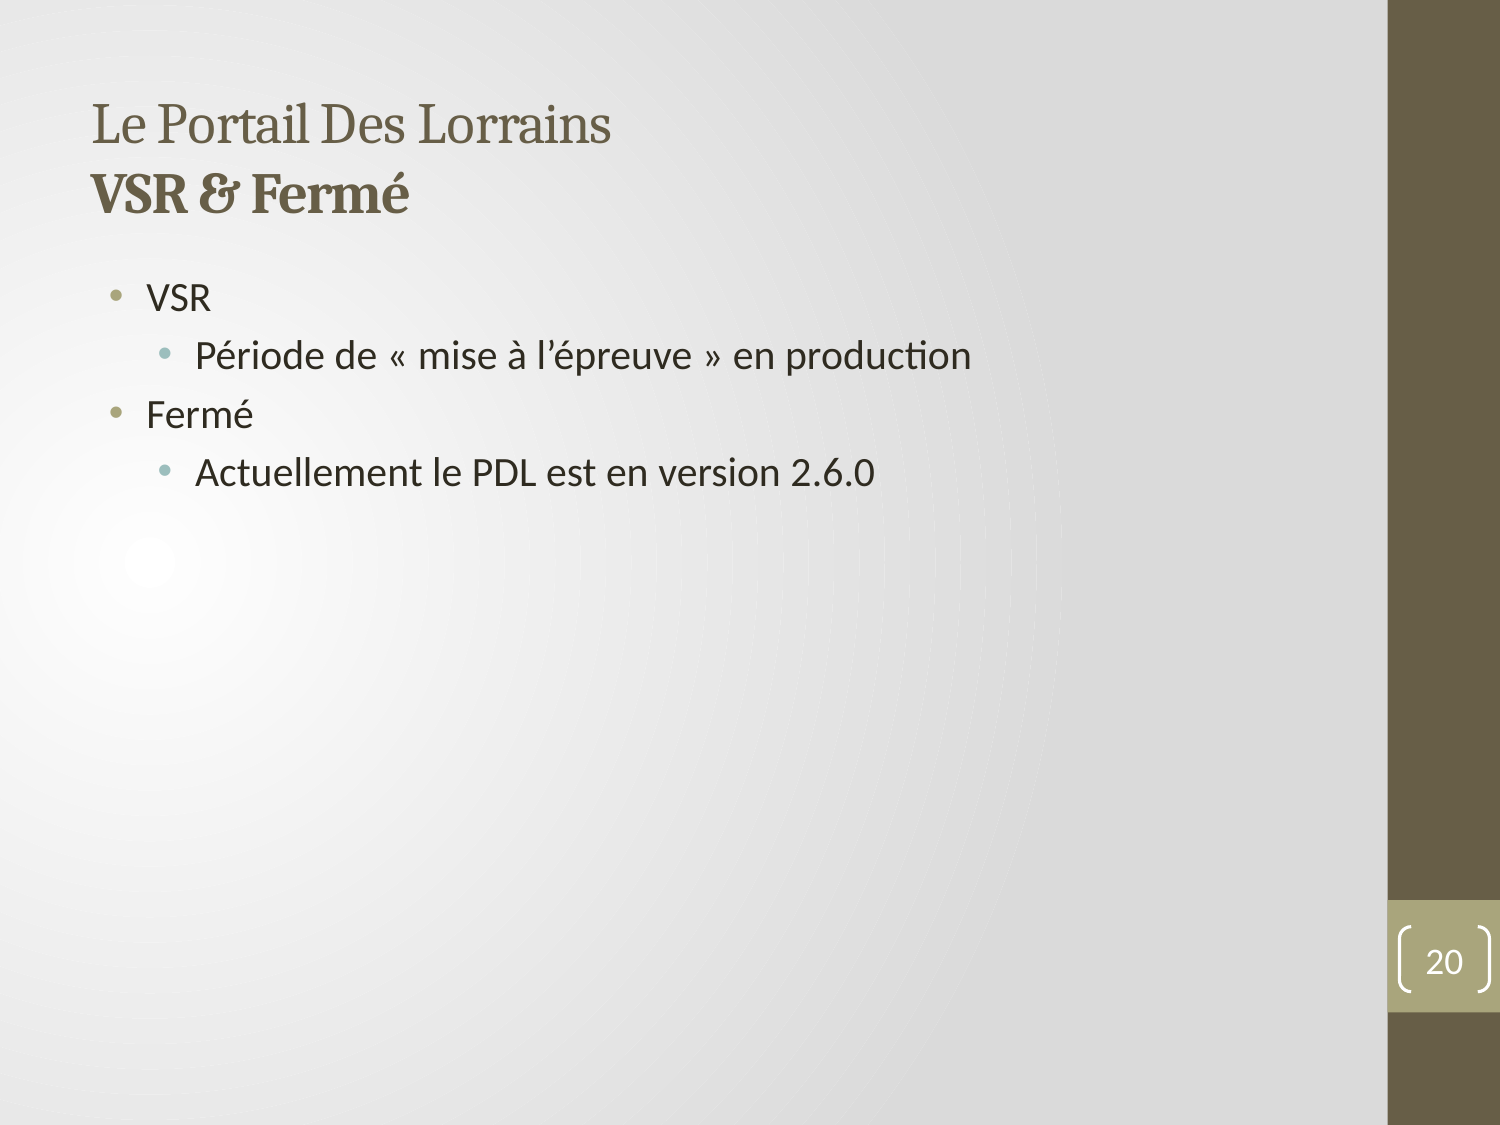

# Le Portail Des Lorrains VSR & Fermé
VSR
Période de « mise à l’épreuve » en production
Fermé
Actuellement le PDL est en version 2.6.0

20